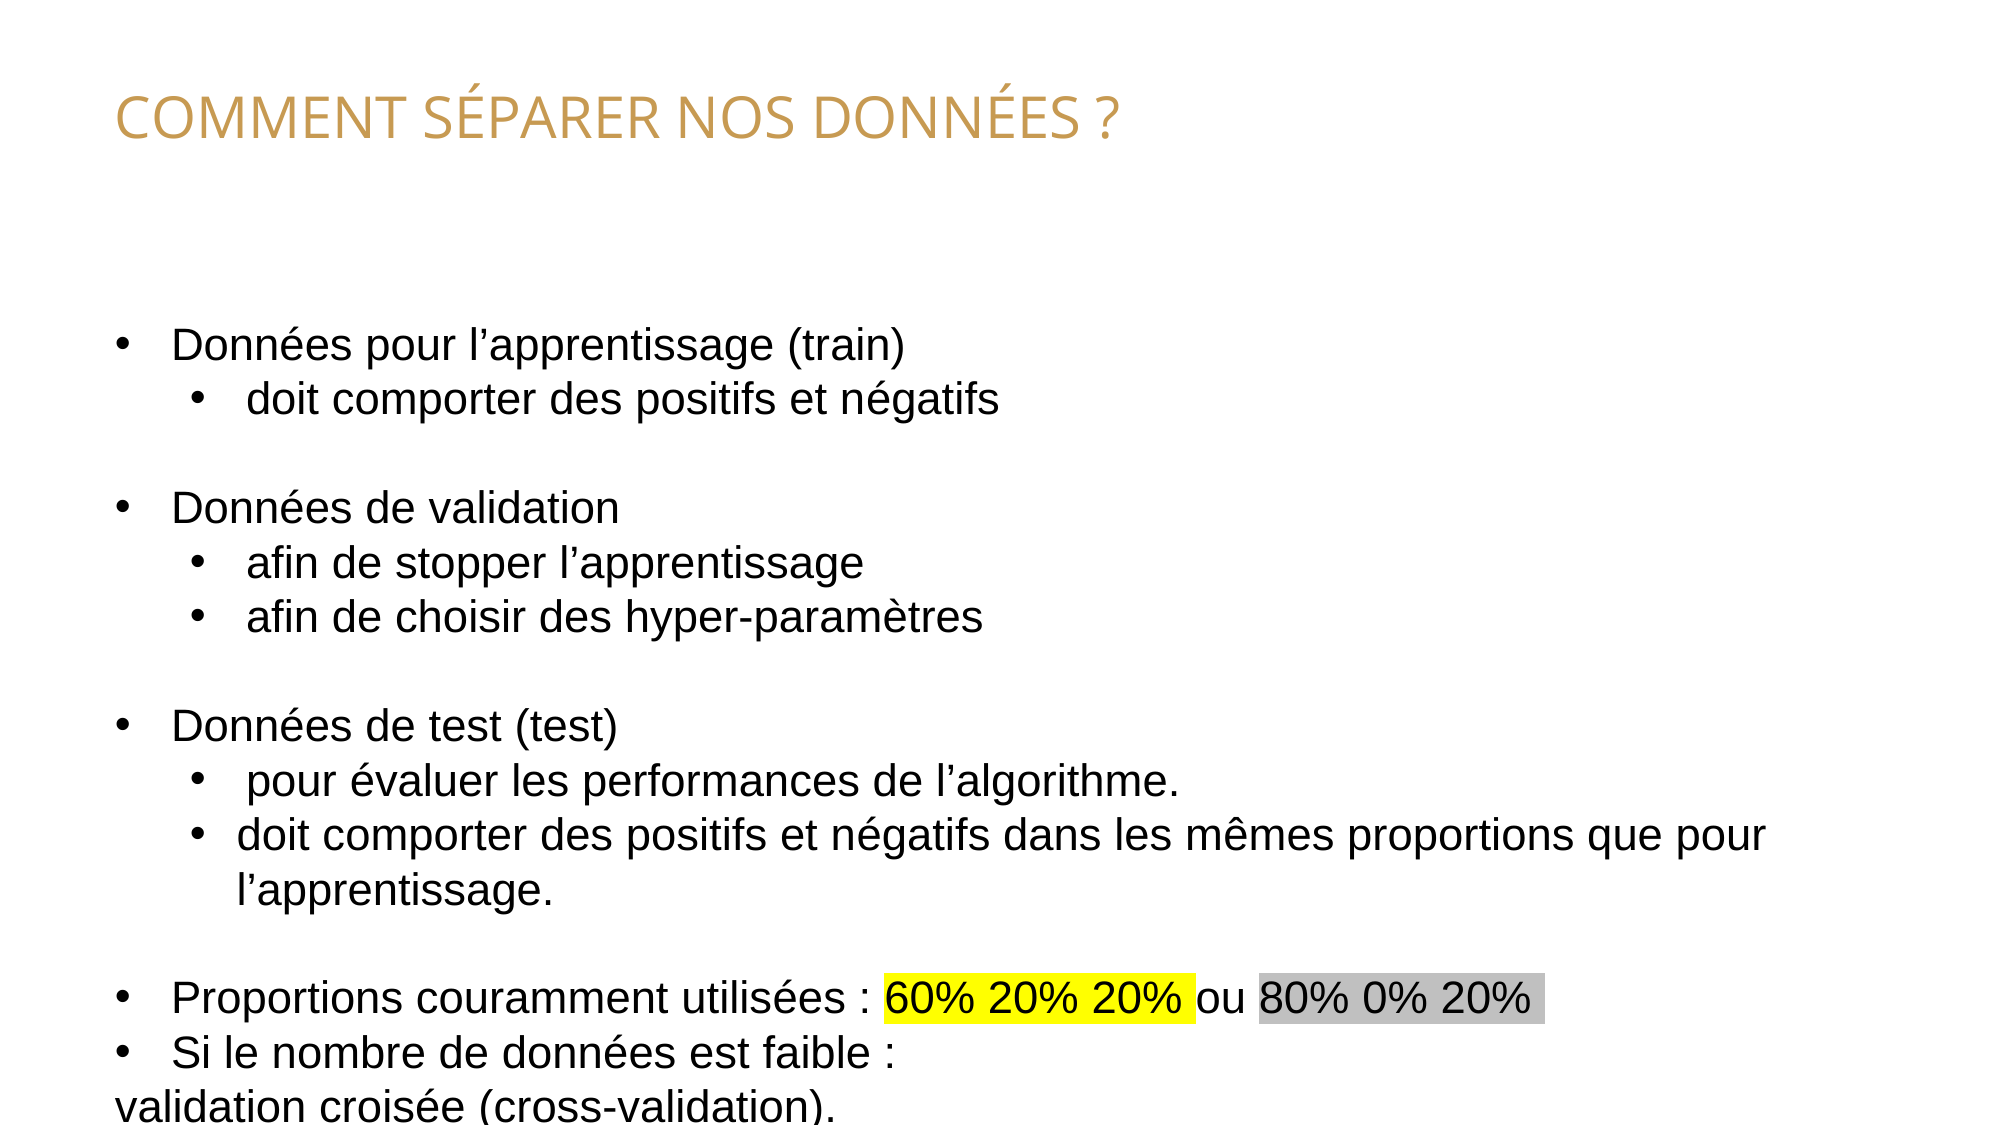

Comment séparer nos données ?
Données pour l’apprentissage (train)
doit comporter des positifs et négatifs

Données de validation
afin de stopper l’apprentissage
afin de choisir des hyper-paramètres

Données de test (test)
pour évaluer les performances de l’algorithme.
doit comporter des positifs et négatifs dans les mêmes proportions que pour l’apprentissage.

Proportions couramment utilisées : 60% 20% 20% ou 80% 0% 20%
Si le nombre de données est faible :
validation croisée (cross-validation).